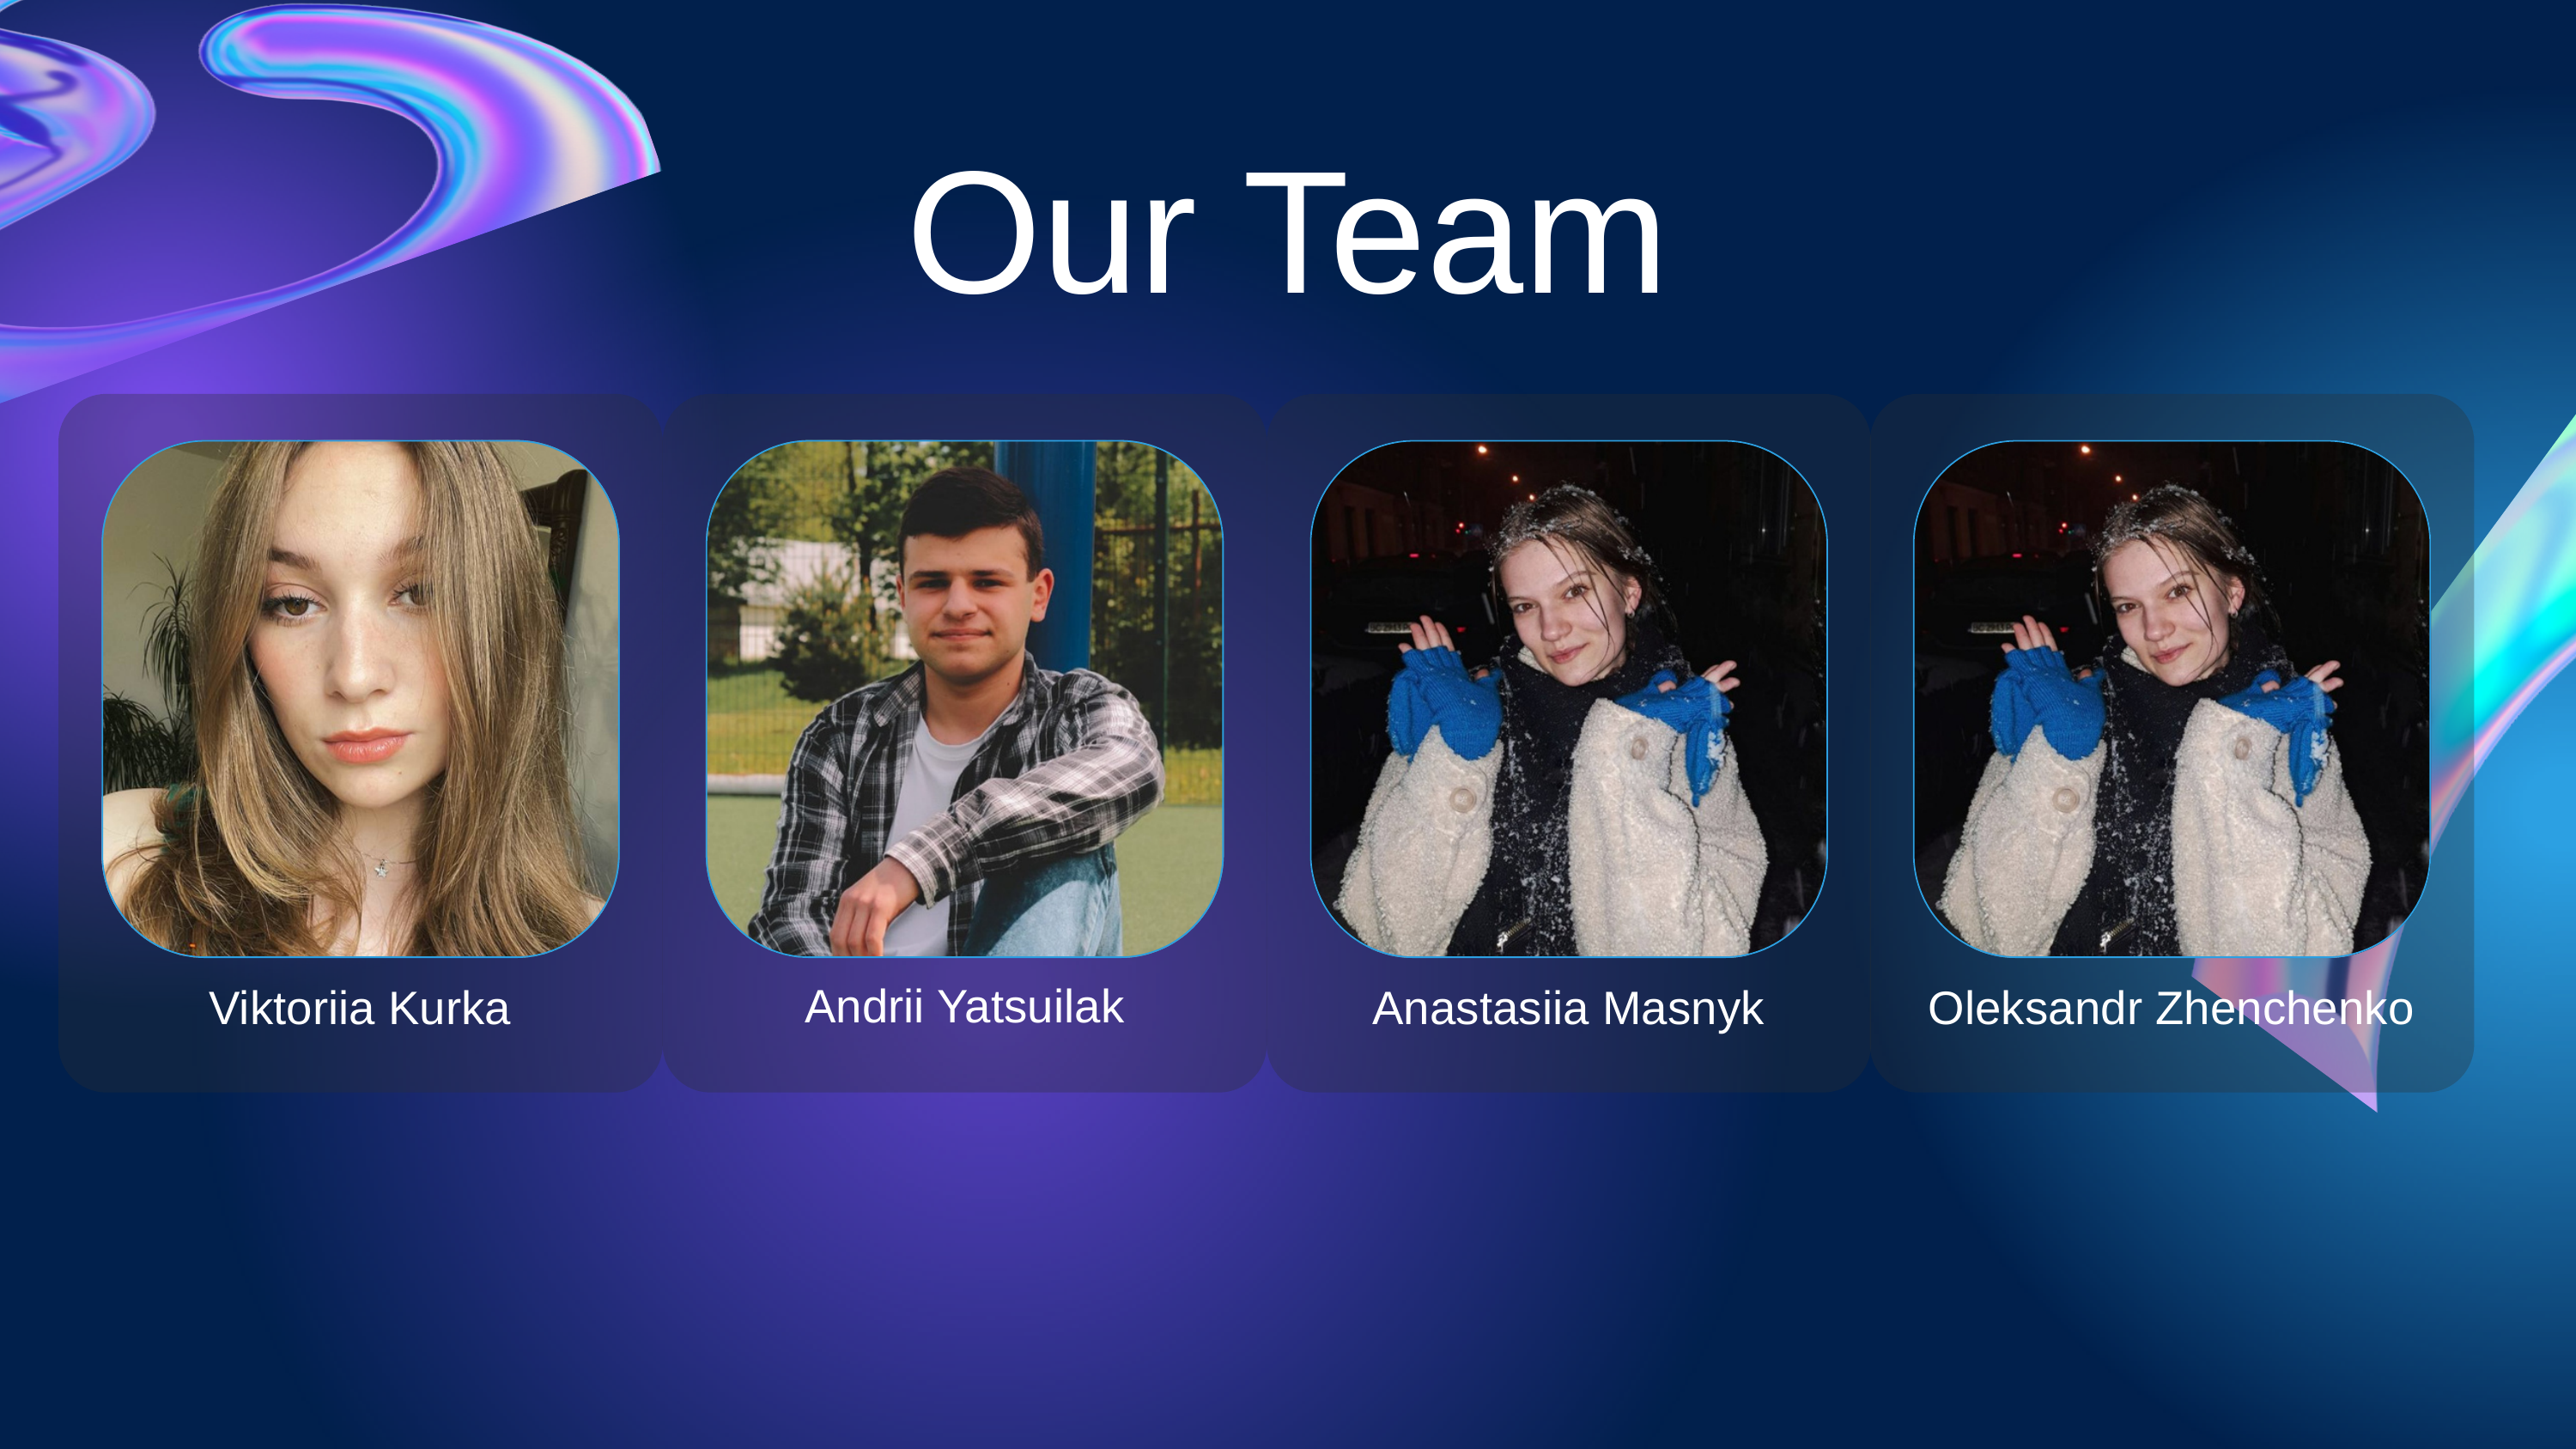

Our Team

Viktoriia Kurka

Anastasiia Masnyk

Oleksandr Zhenchenko

Andrii Yatsuilak